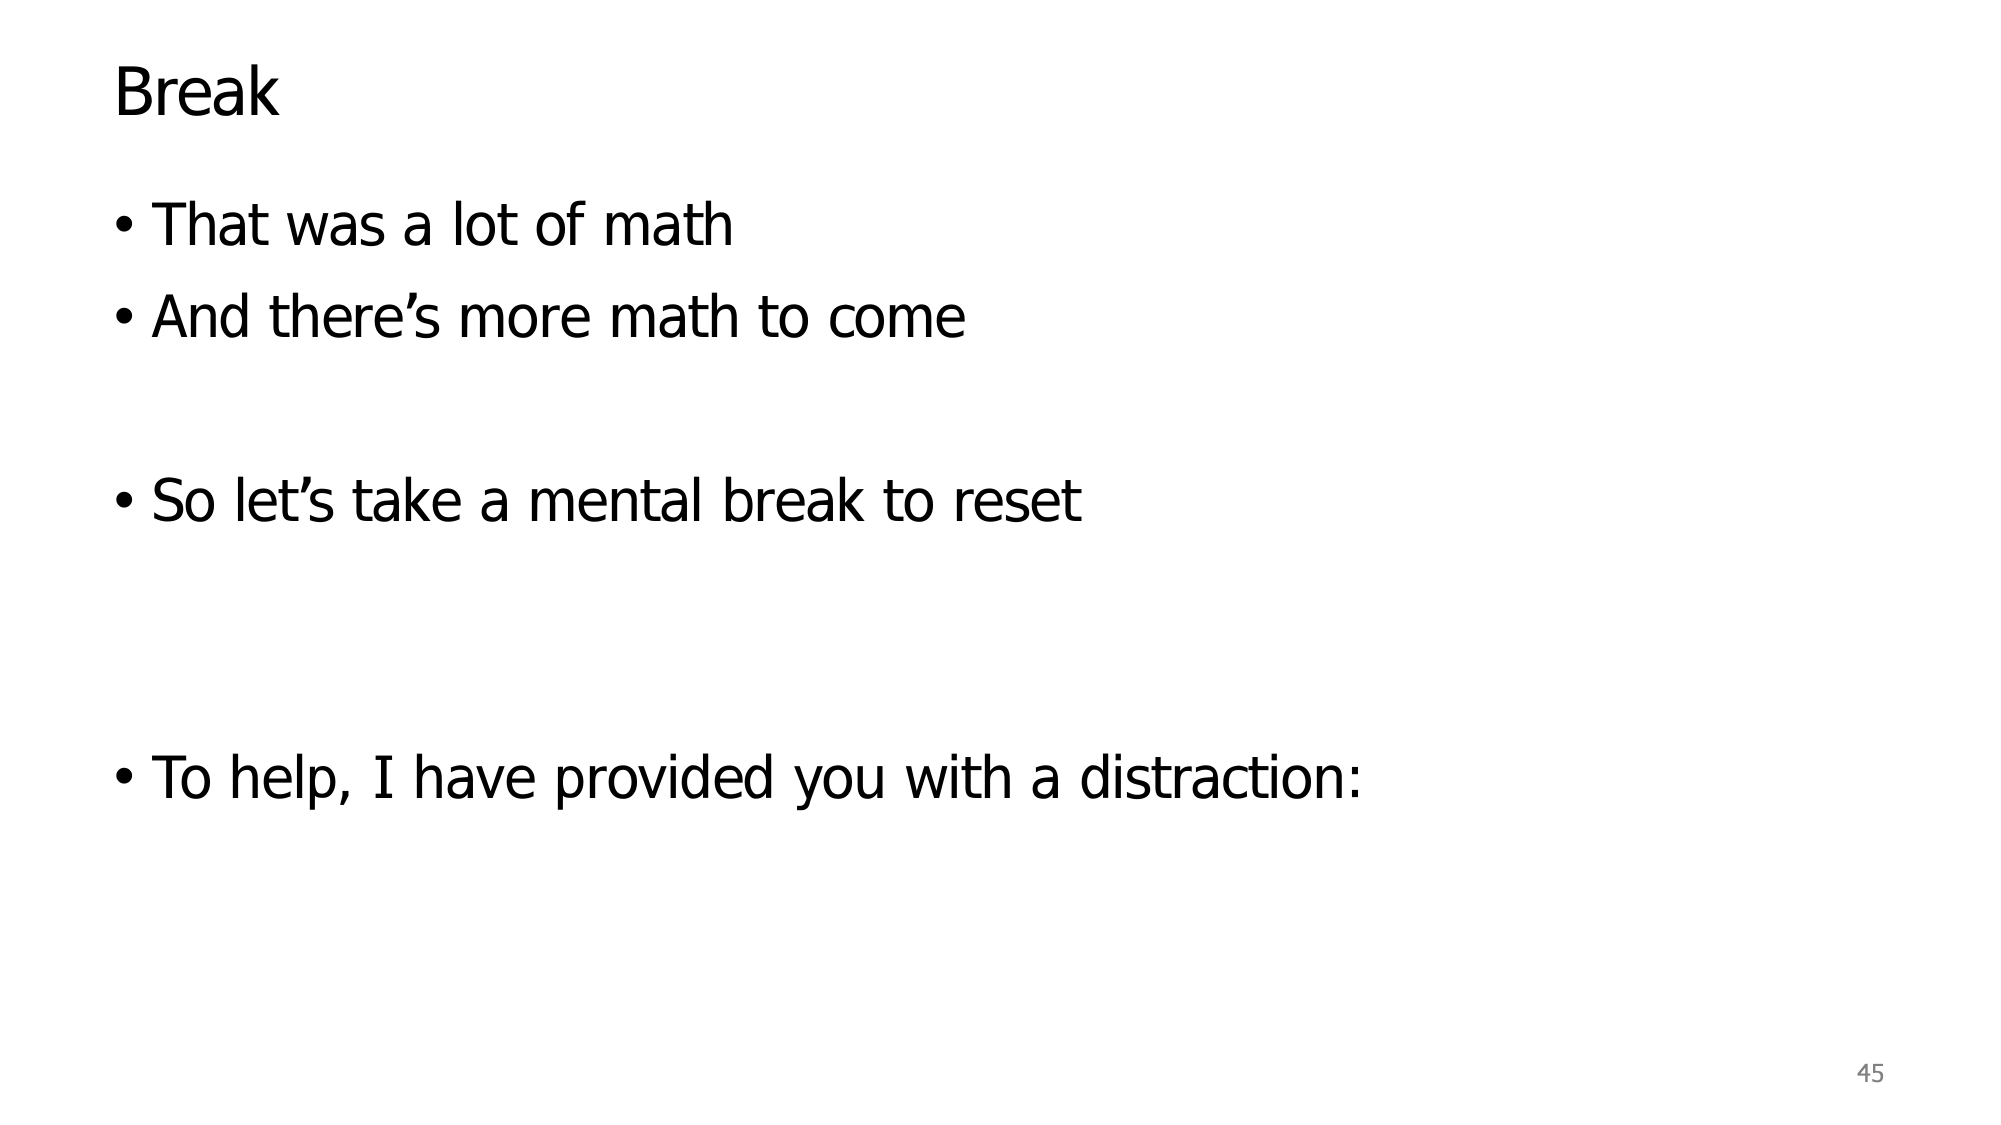

# Break
That was a lot of math
And there’s more math to come

So let’s take a mental break to reset

To help, I have provided you with a distraction:
45